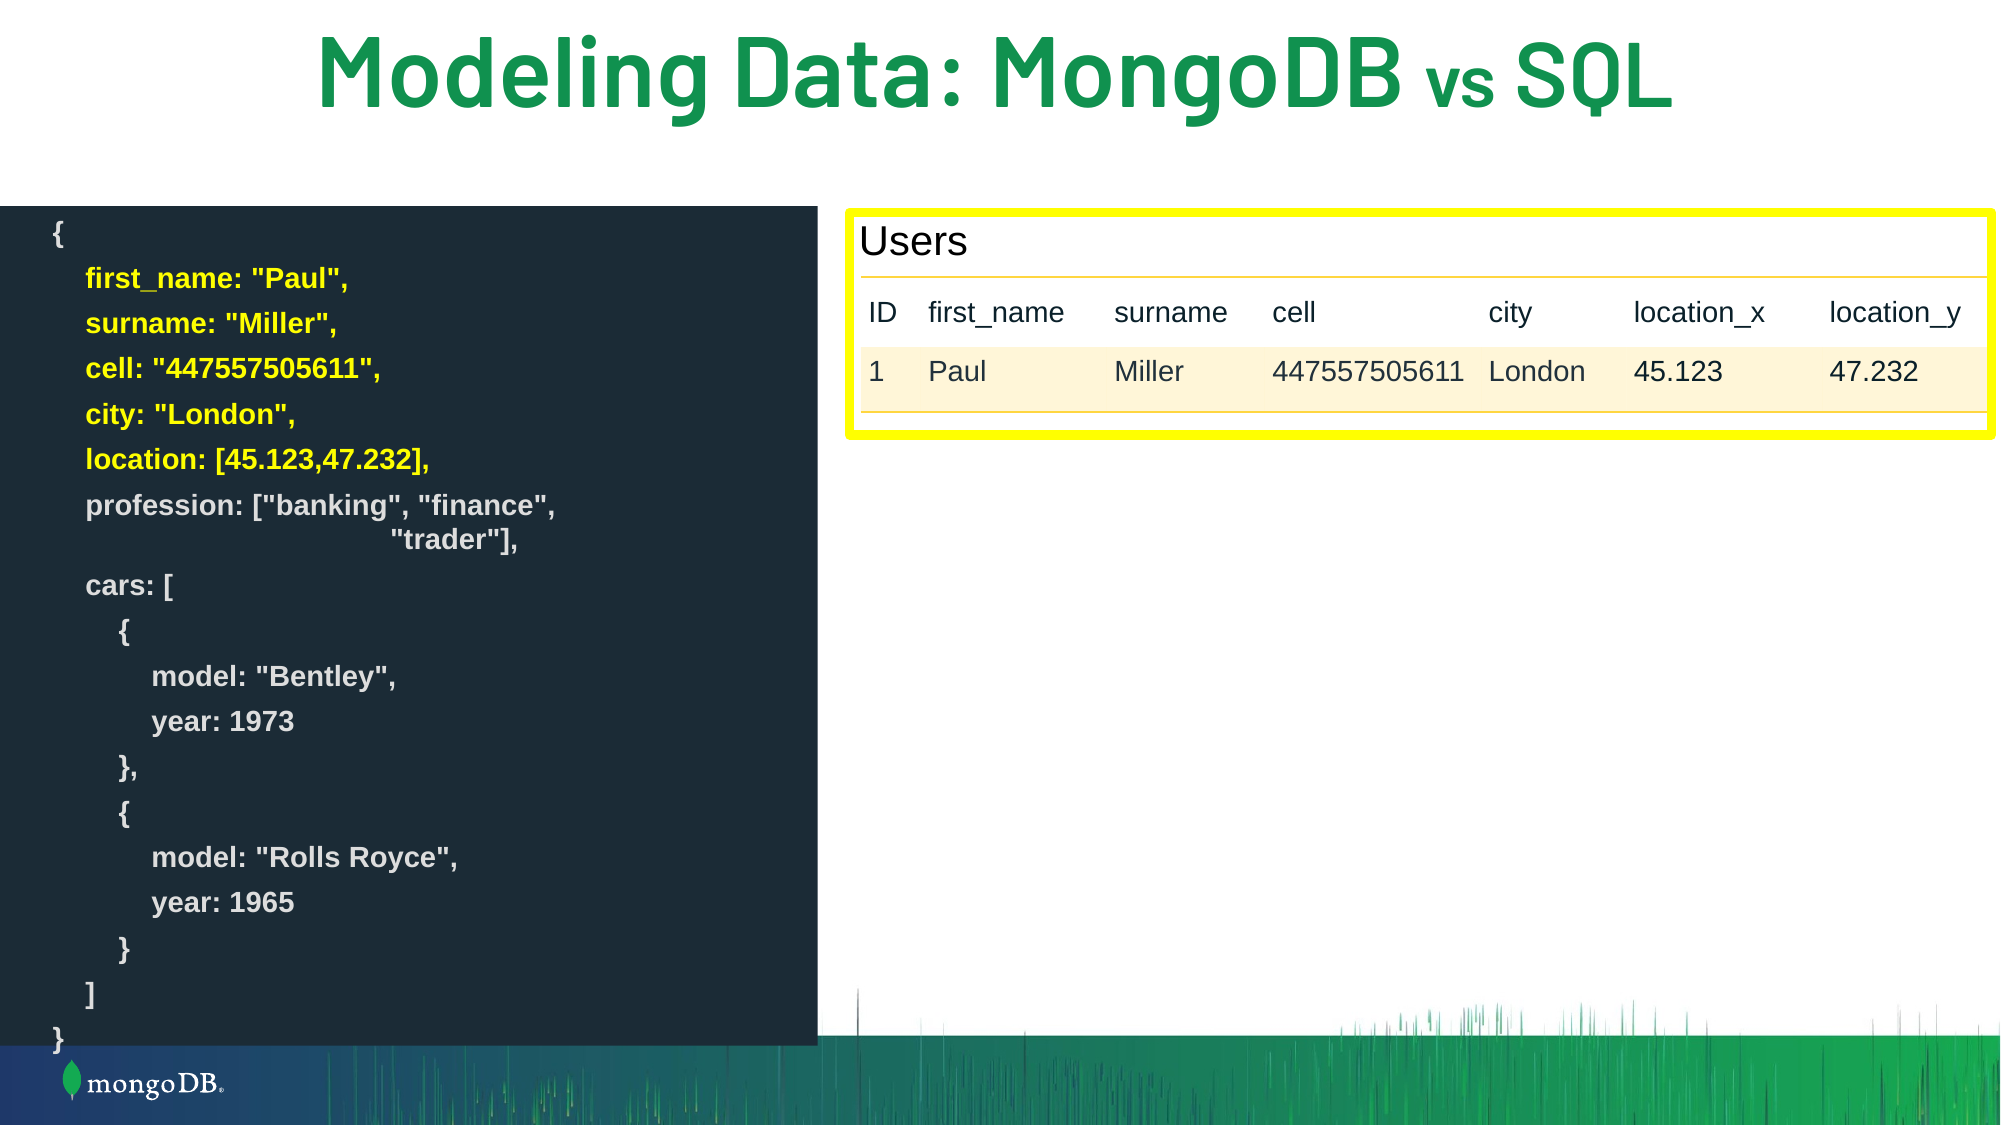

# Modeling Data: MongoDB vs SQL
{
    first_name: "Paul",
    surname: "Miller",
    cell: "447557505611",
    city: "London",
    location: [45.123,47.232],
    profession: ["banking", "finance", 			"trader"],
    cars: [
        {
            model: "Bentley",
            year: 1973
        },
        {
            model: "Rolls Royce",
            year: 1965
        }
    ]
}
Users

| ID | first\_name | surname | cell | city | location\_x | location\_y |
| --- | --- | --- | --- | --- | --- | --- |
| 1 | Paul | Miller | 447557505611 | London | 45.123 | 47.232 |